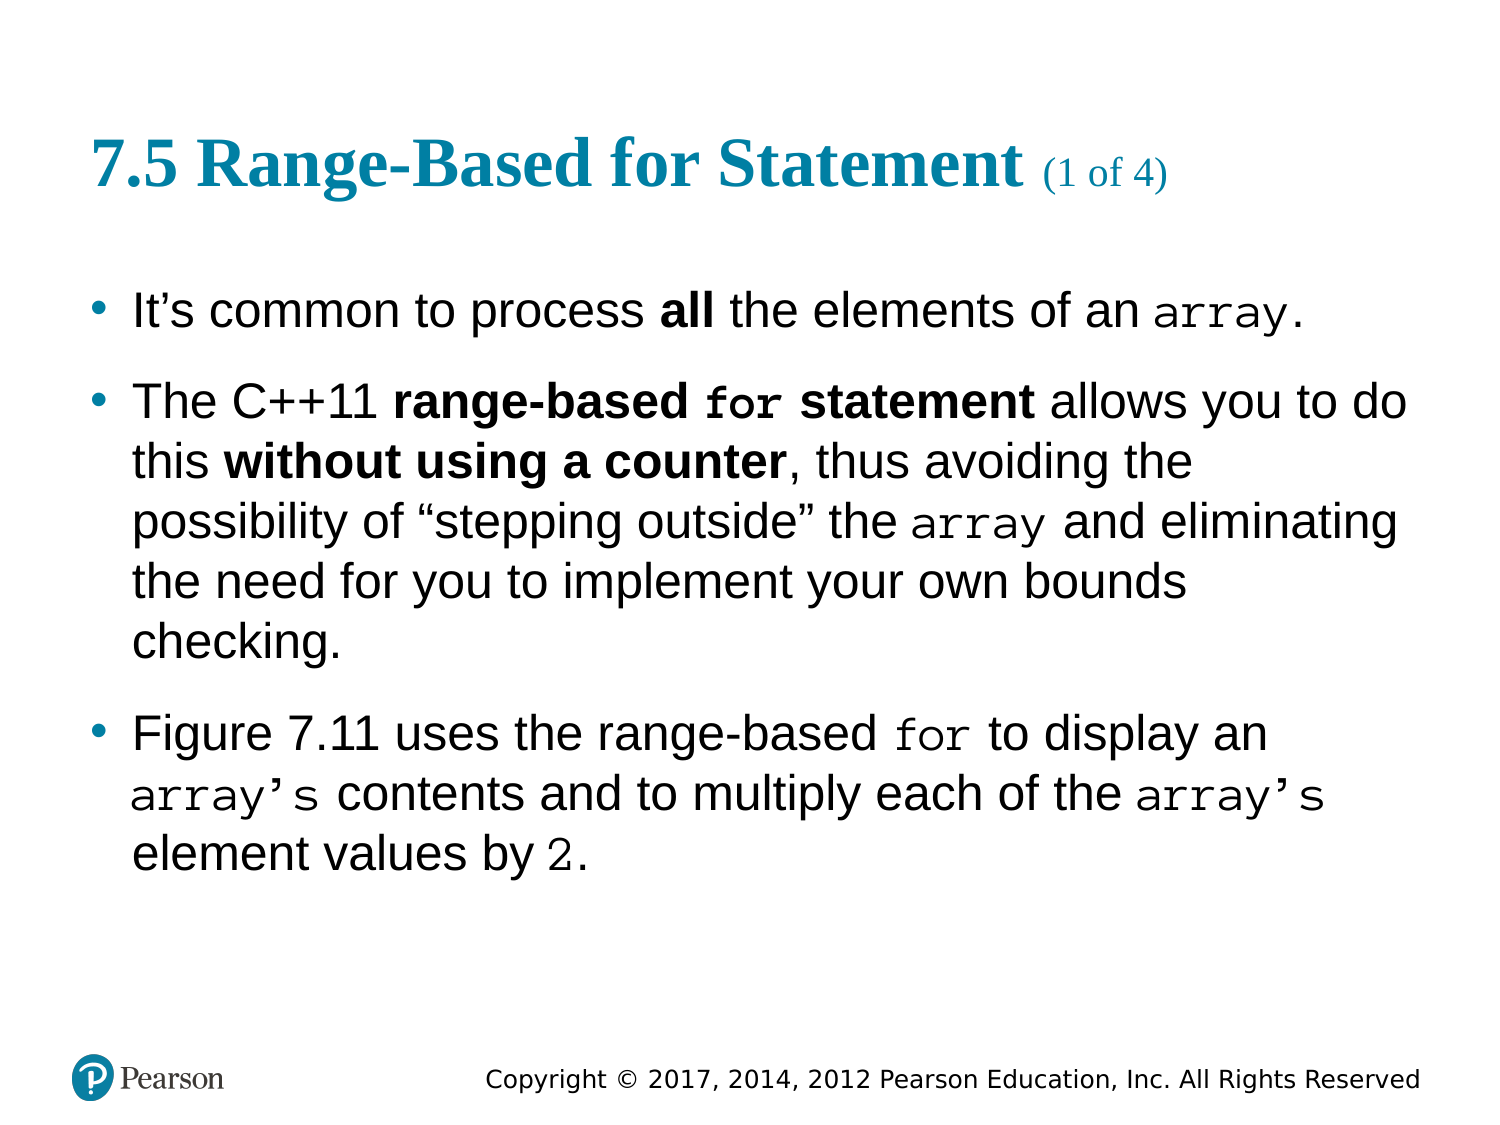

# 7.5 Range-Based for Statement (1 of 4)
It’s common to process all the elements of an array.
The C++ 11 range-based for statement allows you to do this without using a counter, thus avoiding the possibility of “stepping outside” the array and eliminating the need for you to implement your own bounds checking.
Figure 7.11 uses the range-based for to display an array’s contents and to multiply each of the array’s element values by 2.